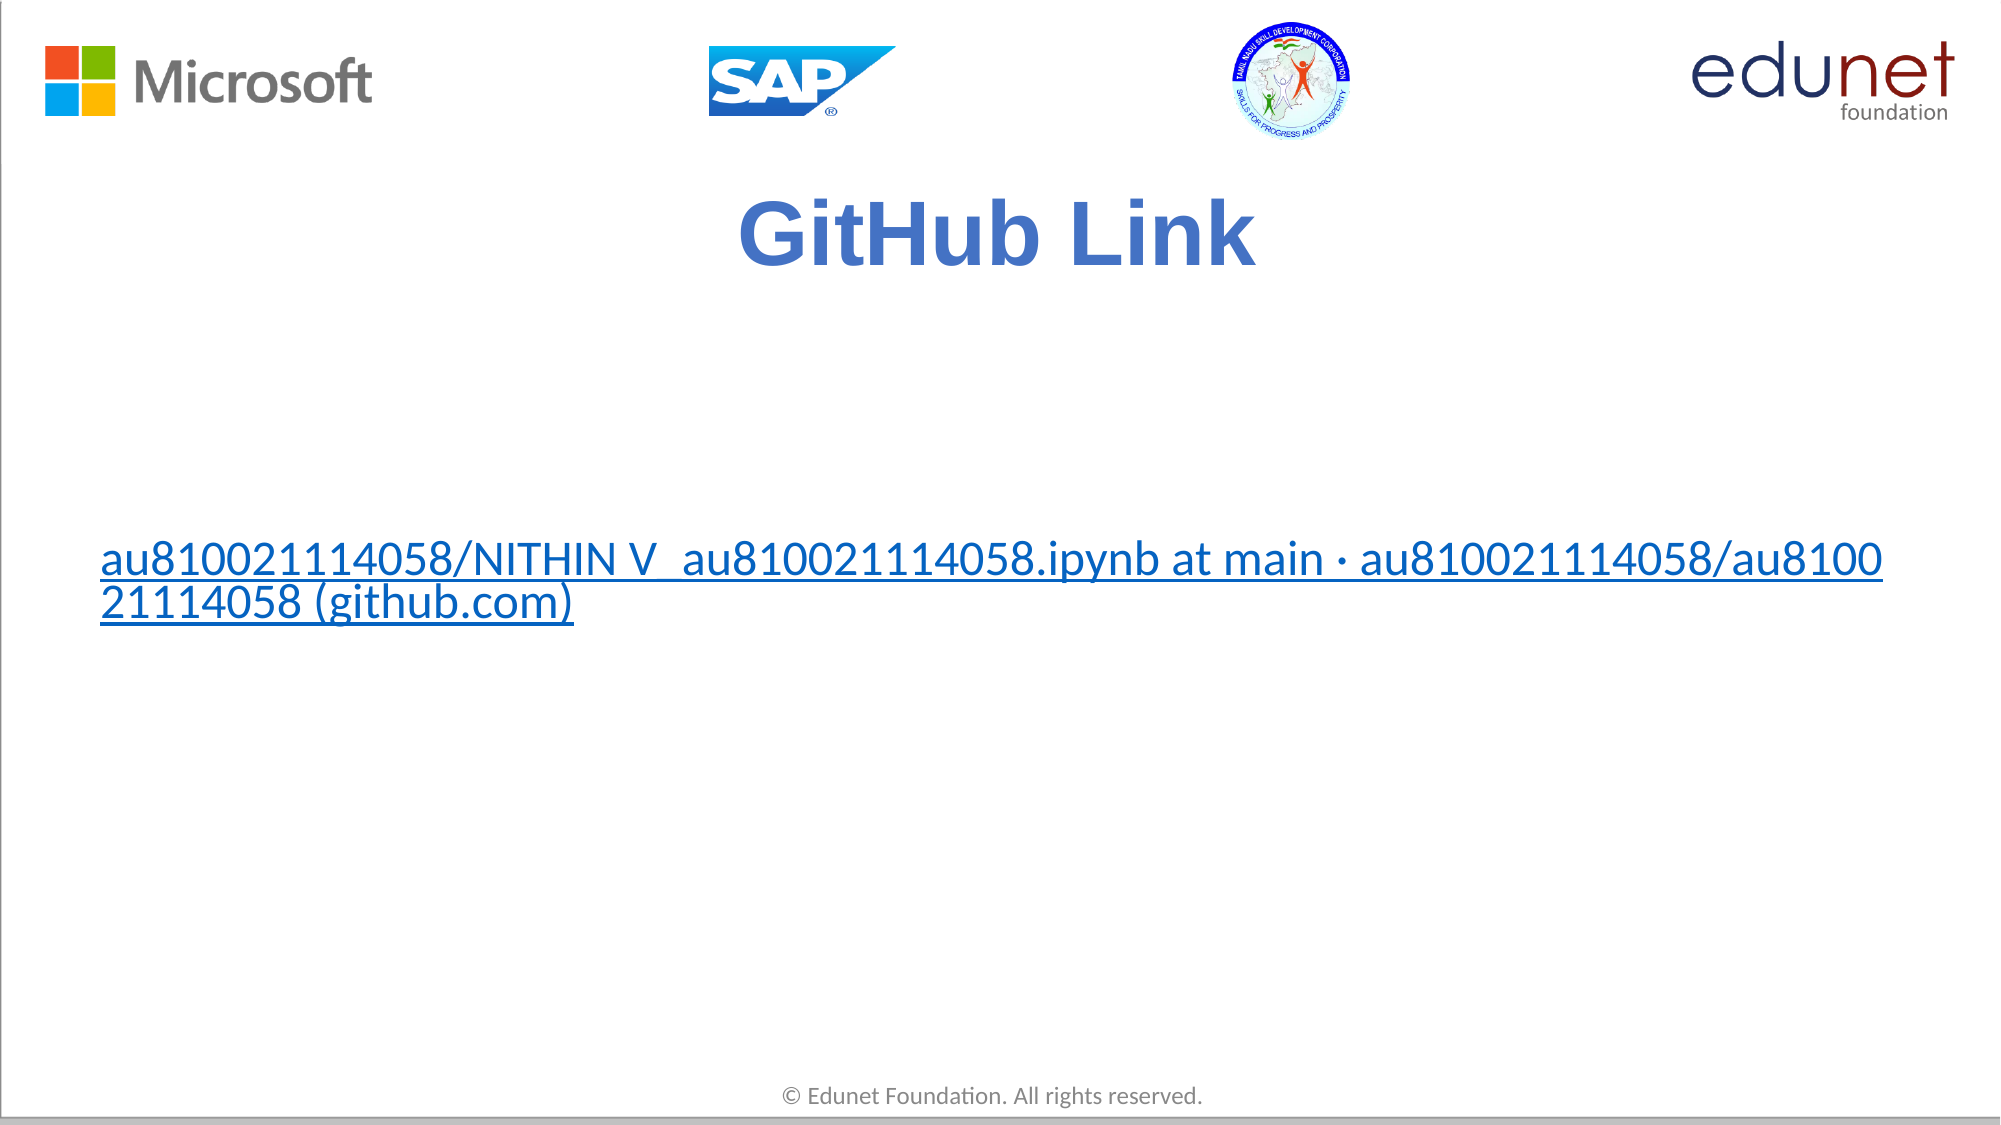

# GitHub Link
au810021114058/NITHIN V_au810021114058.ipynb at main · au810021114058/au810021114058 (github.com)
© Edunet Foundation. All rights reserved.